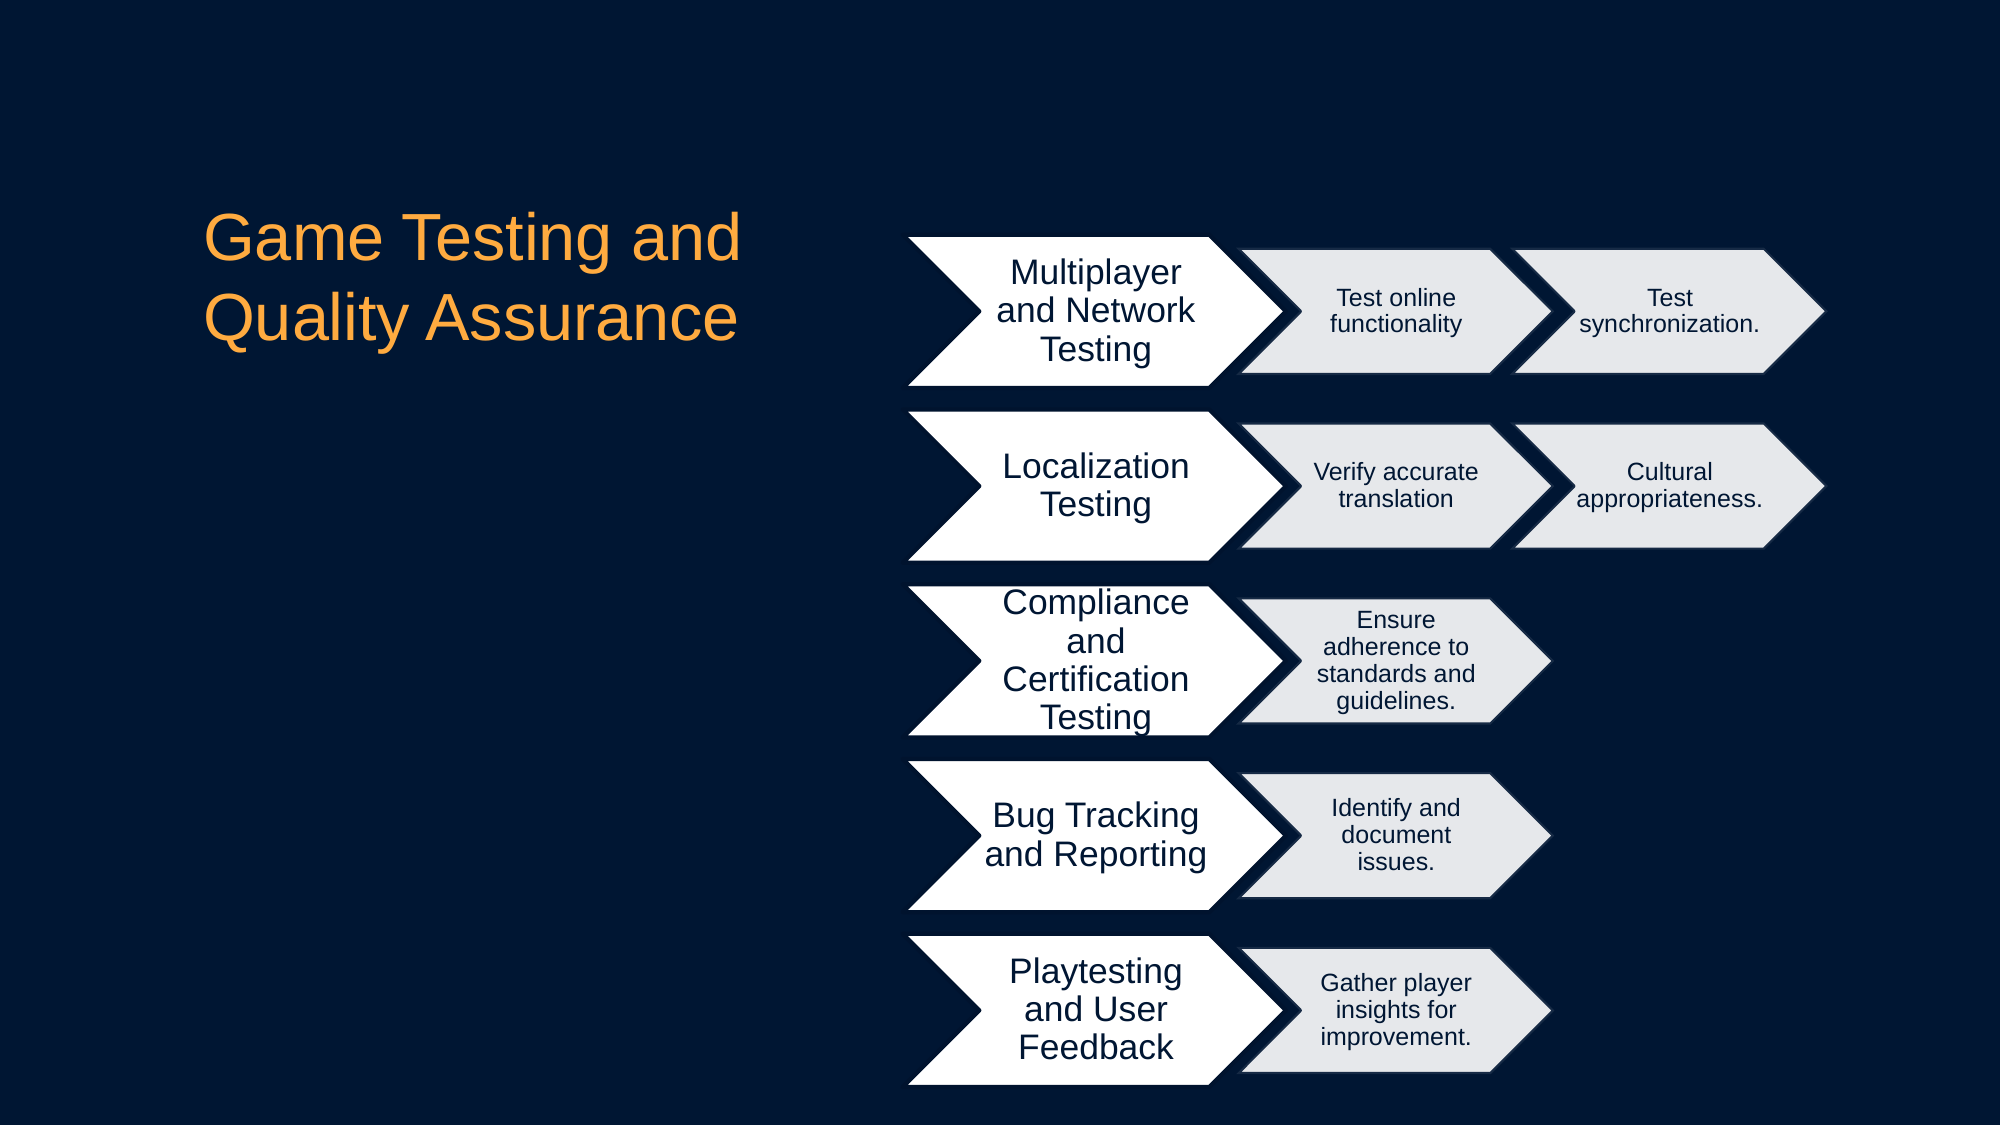

5/18/2023
Game Development In Computing
15
# Game Testing and Quality Assurance
Multiplayer and Network Testing
Test online functionality
Test synchronization.
Localization Testing
Verify accurate translation
Cultural appropriateness.
Compliance and Certification Testing
Ensure adherence to standards and guidelines.
Bug Tracking and Reporting
Identify and document issues.
Playtesting and User Feedback
Gather player insights for improvement.